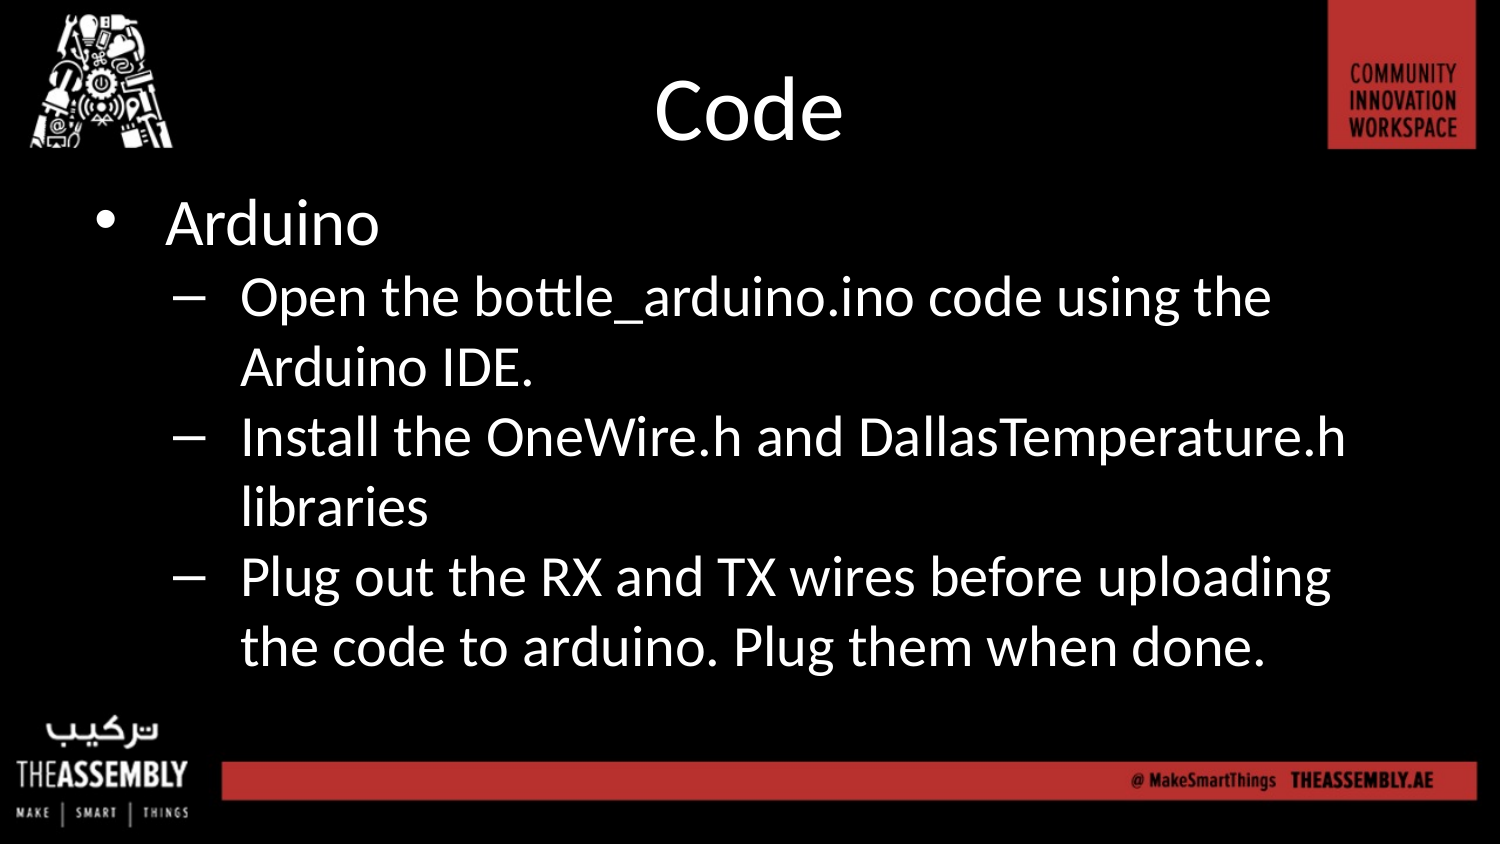

# Code
Arduino
Open the bottle_arduino.ino code using the Arduino IDE.
Install the OneWire.h and DallasTemperature.h libraries
Plug out the RX and TX wires before uploading the code to arduino. Plug them when done.